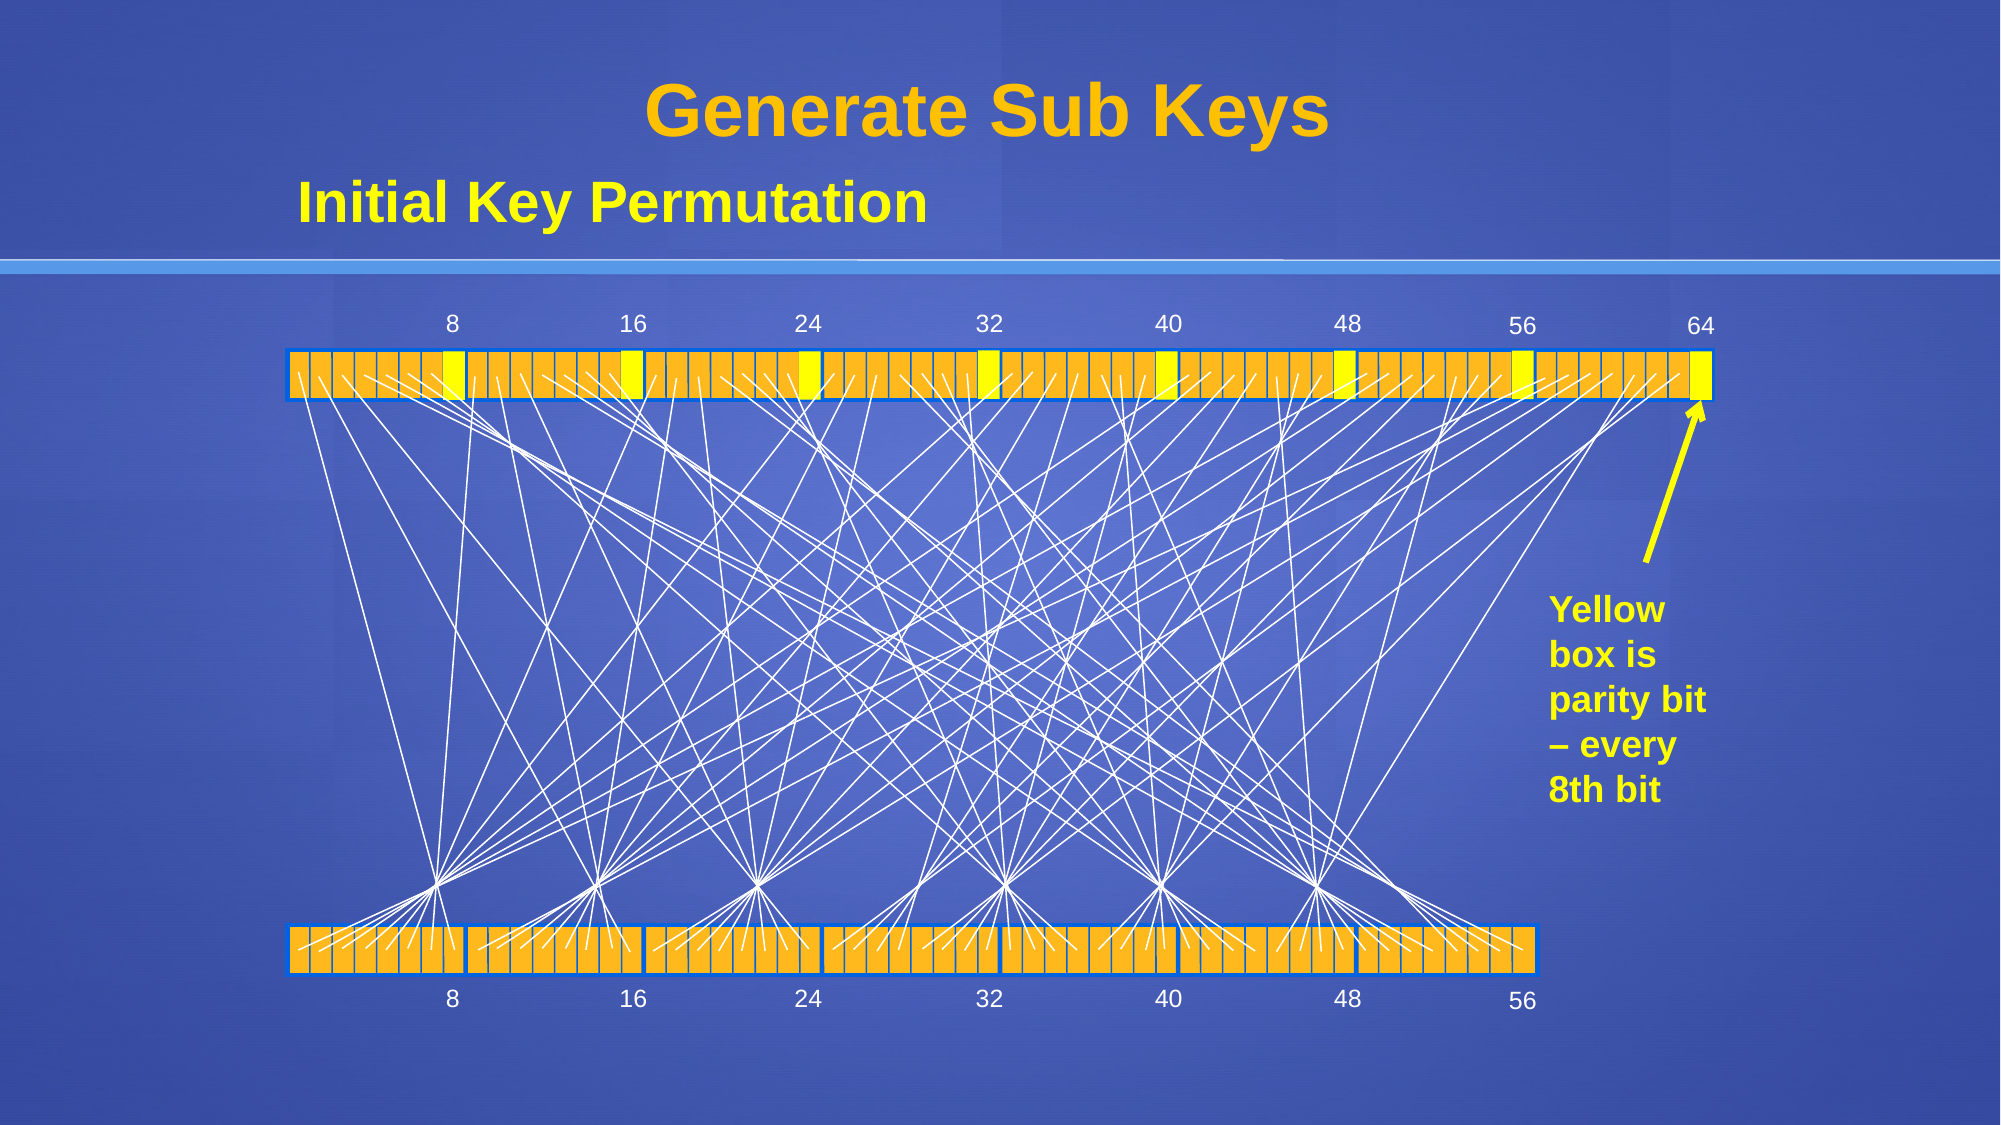

Generate Sub Keys
Initial Key Permutation
8
16
24
32
40
48
56
64

Yellow box is parity bit – every 8th bit

8
16
24
32
40
48
56